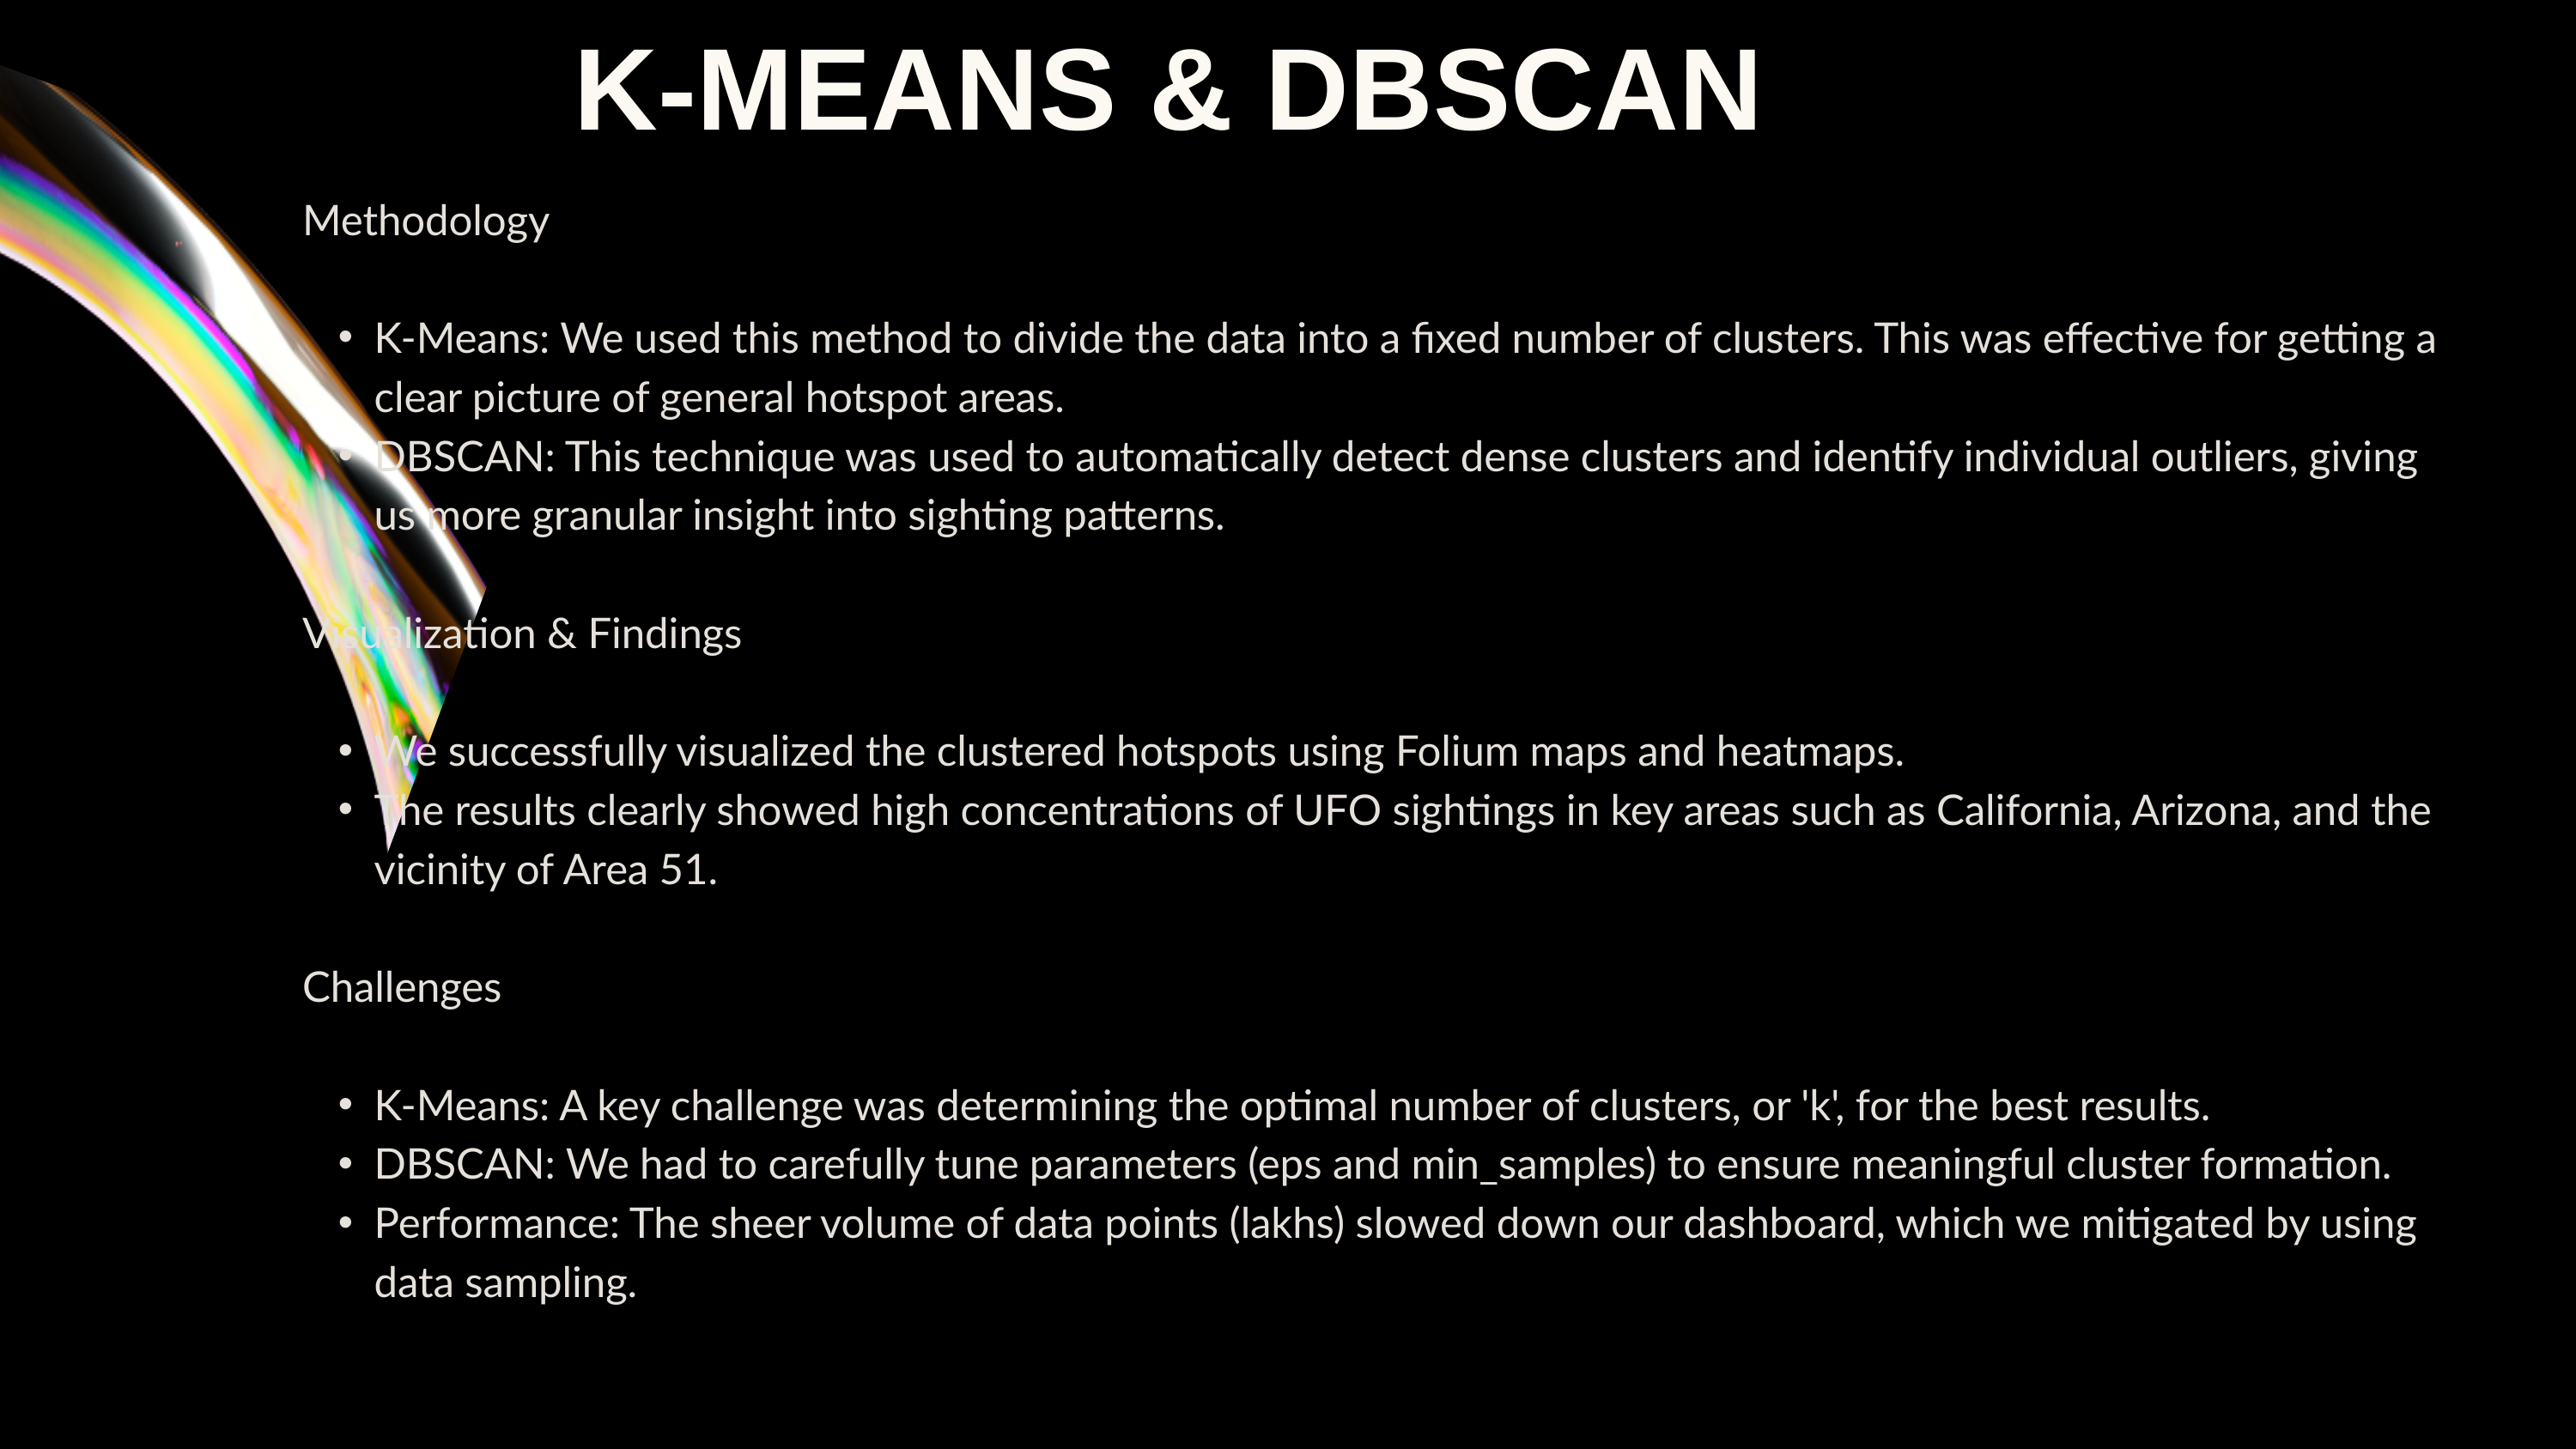

K-MEANS & DBSCAN
Methodology

K-Means: We used this method to divide the data into a fixed number of clusters. This was effective for getting a clear picture of general hotspot areas.
DBSCAN: This technique was used to automatically detect dense clusters and identify individual outliers, giving us more granular insight into sighting patterns.

Visualization & Findings

We successfully visualized the clustered hotspots using Folium maps and heatmaps.
The results clearly showed high concentrations of UFO sightings in key areas such as California, Arizona, and the vicinity of Area 51.

Challenges

K-Means: A key challenge was determining the optimal number of clusters, or 'k', for the best results.
DBSCAN: We had to carefully tune parameters (eps and min_samples) to ensure meaningful cluster formation.
Performance: The sheer volume of data points (lakhs) slowed down our dashboard, which we mitigated by using data sampling.